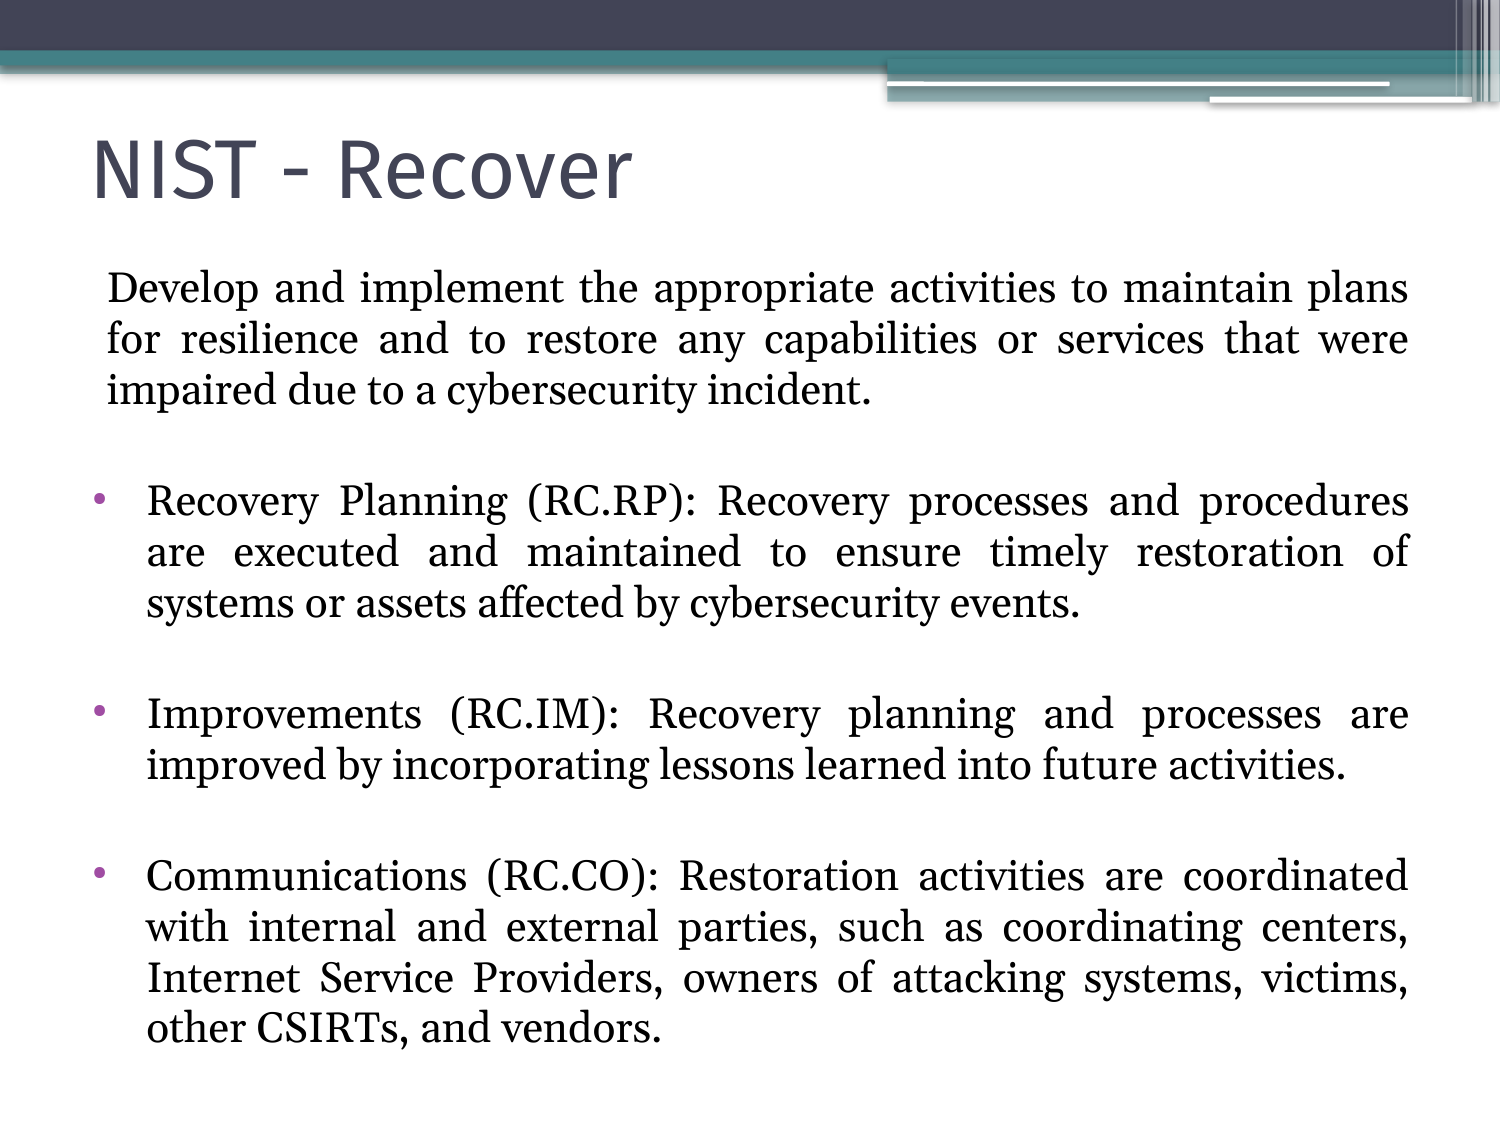

# NIST - Recover
Develop and implement the appropriate activities to maintain plans for resilience and to restore any capabilities or services that were impaired due to a cybersecurity incident.

Recovery Planning (RC.RP): Recovery processes and procedures are executed and maintained to ensure timely restoration of systems or assets affected by cybersecurity events.

Improvements (RC.IM): Recovery planning and processes are improved by incorporating lessons learned into future activities.

Communications (RC.CO): Restoration activities are coordinated with internal and external parties, such as coordinating centers, Internet Service Providers, owners of attacking systems, victims, other CSIRTs, and vendors.